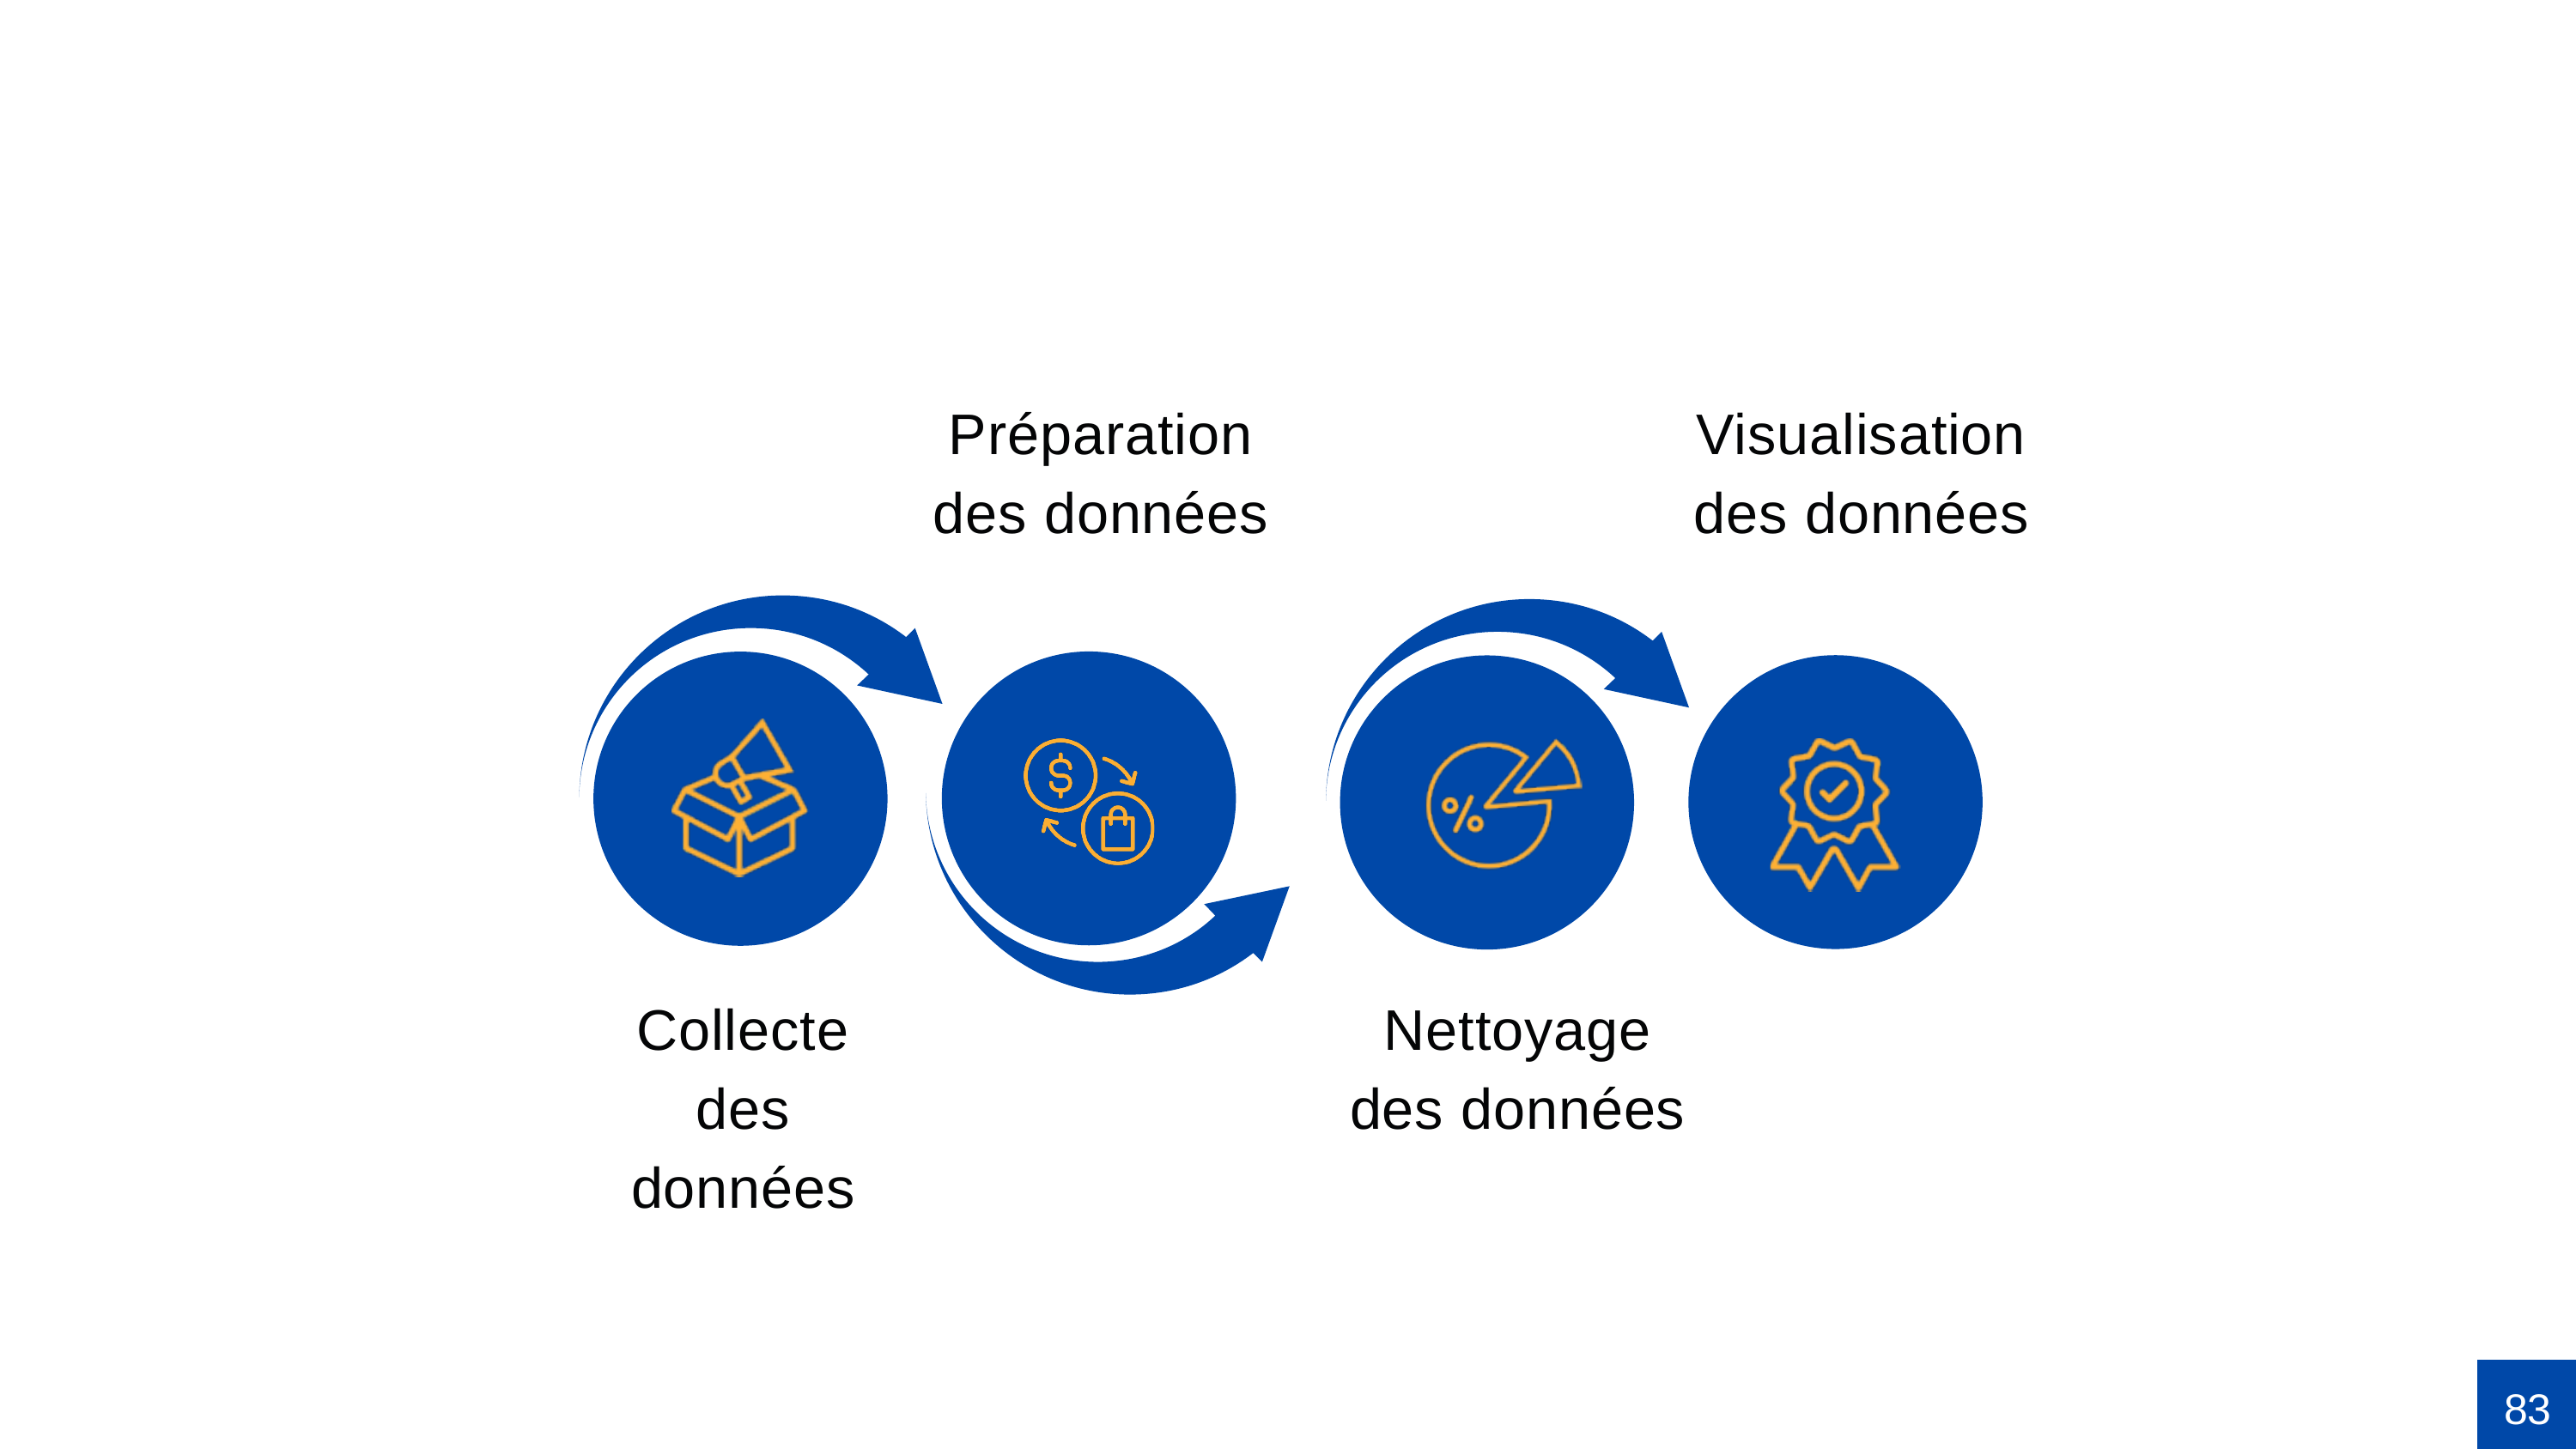

Préparation des données
Visualisation des données

Collecte des données
Nettoyage des données

83